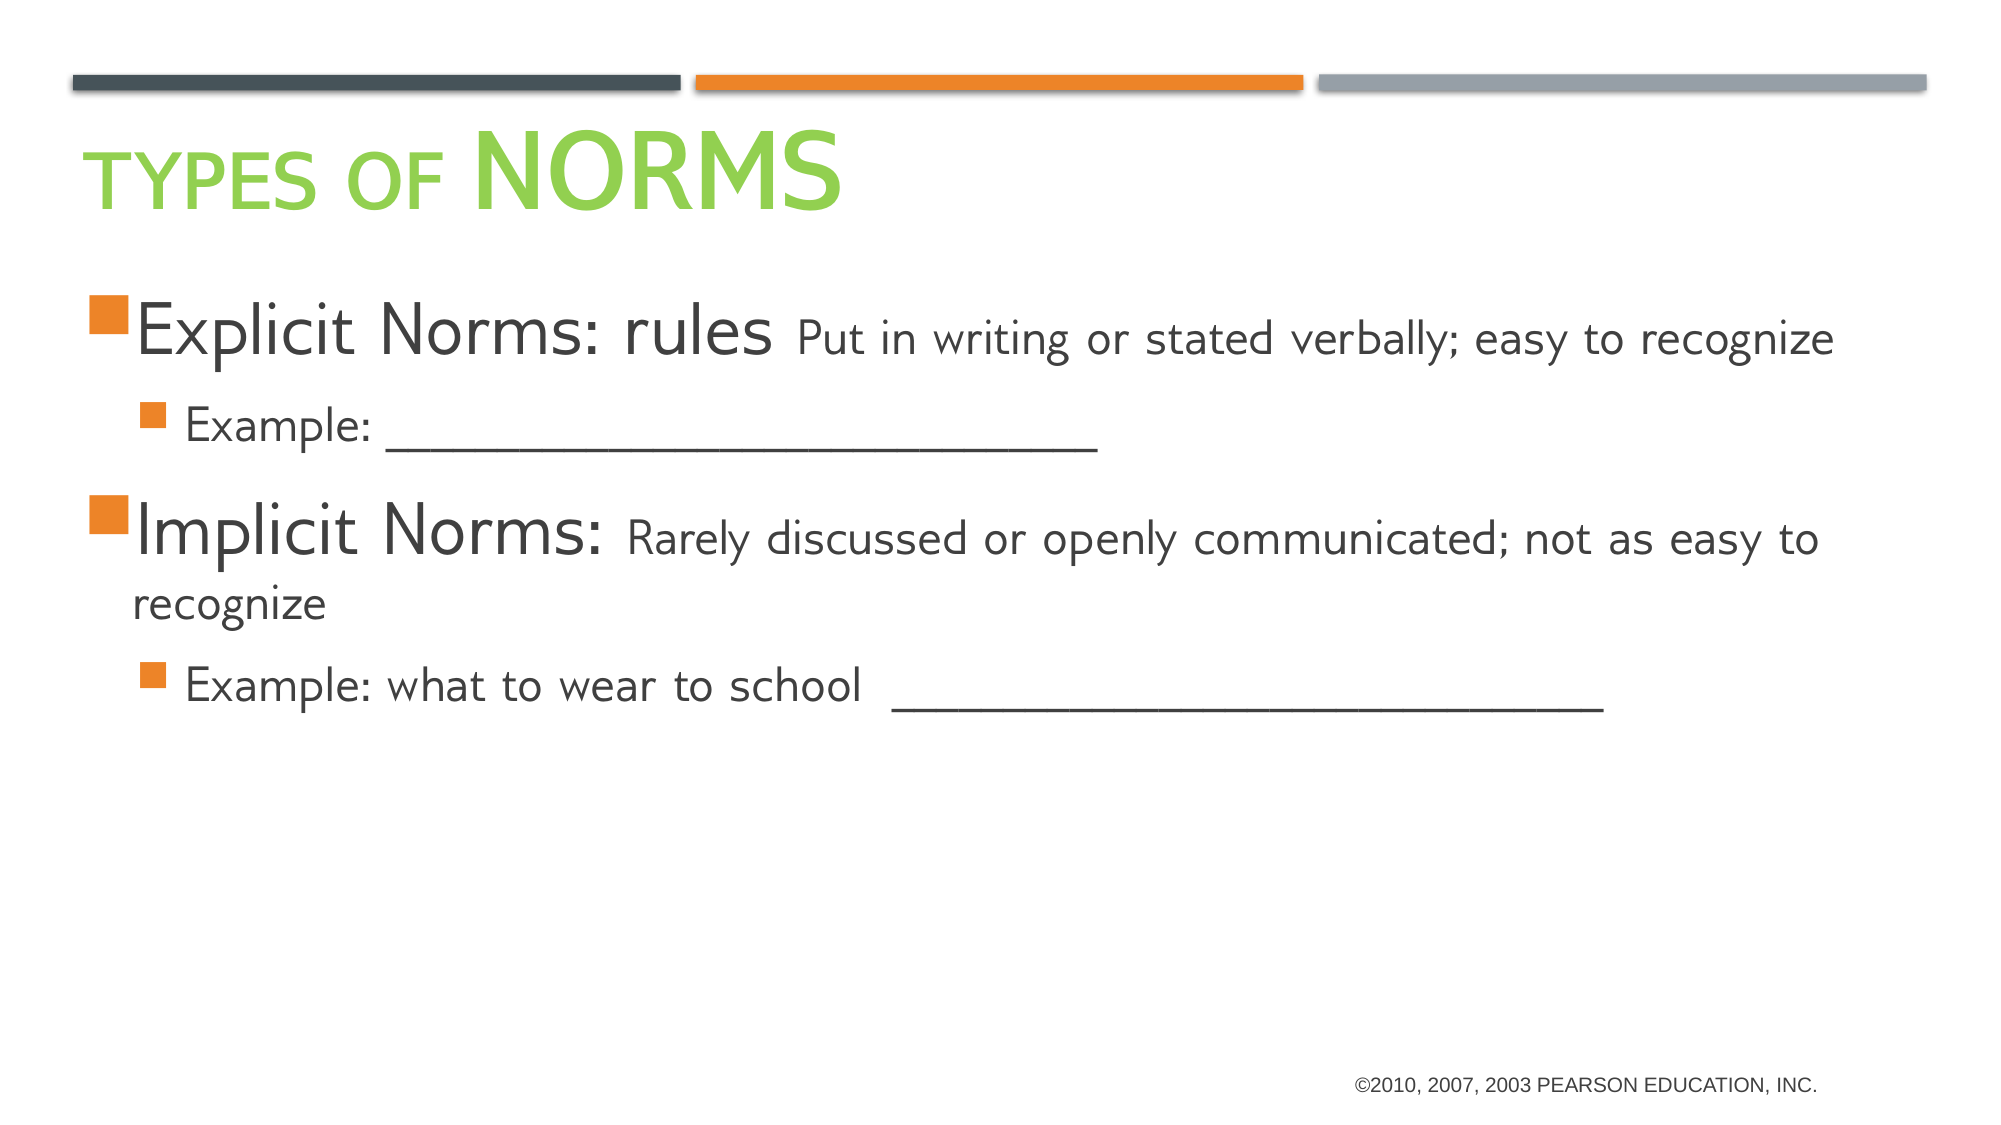

# Types of Norms
Explicit Norms: rules Put in writing or stated verbally; easy to recognize
Example: ________________________________
Implicit Norms: Rarely discussed or openly communicated; not as easy to recognize
Example: what to wear to school  ________________________________
©2010, 2007, 2003 Pearson Education, Inc.